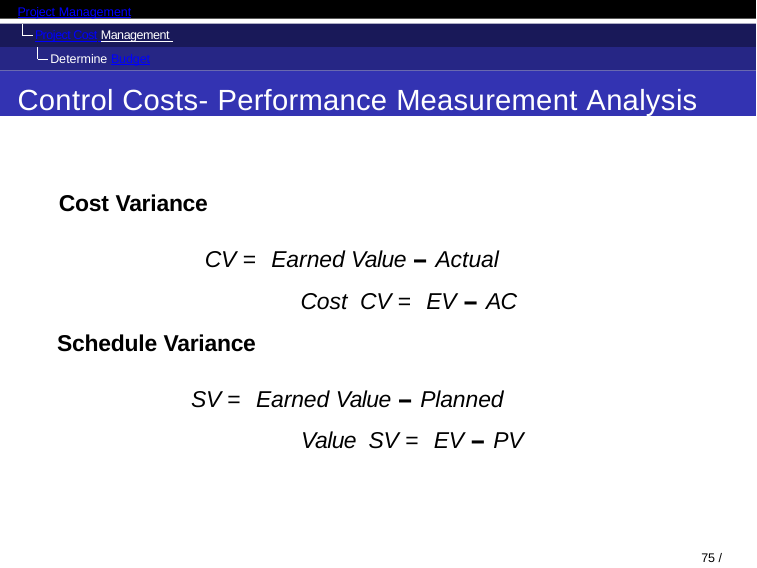

Project Management
Project Cost Management  Determine Budget

Control Costs- Performance Measurement Analysis
Cost Variance
CV = Earned Value − Actual Cost  CV = EV − AC
Schedule Variance
SV = Earned Value − Planned Value  SV = EV − PV
75 / 128